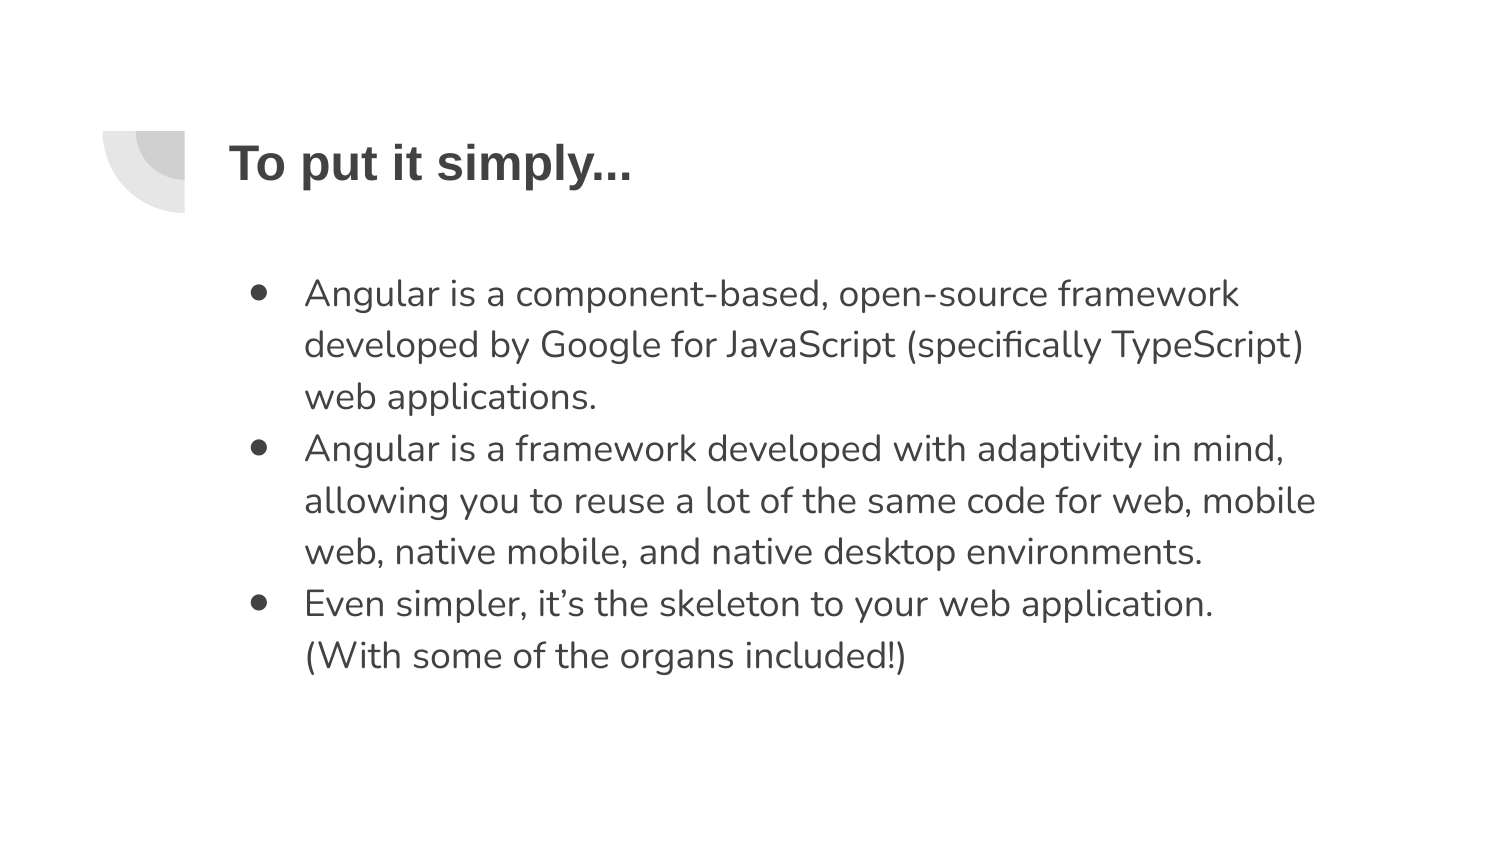

# To put it simply...
Angular is a component-based, open-source framework developed by Google for JavaScript (specifically TypeScript) web applications.
Angular is a framework developed with adaptivity in mind, allowing you to reuse a lot of the same code for web, mobile web, native mobile, and native desktop environments.
Even simpler, it’s the skeleton to your web application.       (With some of the organs included!)